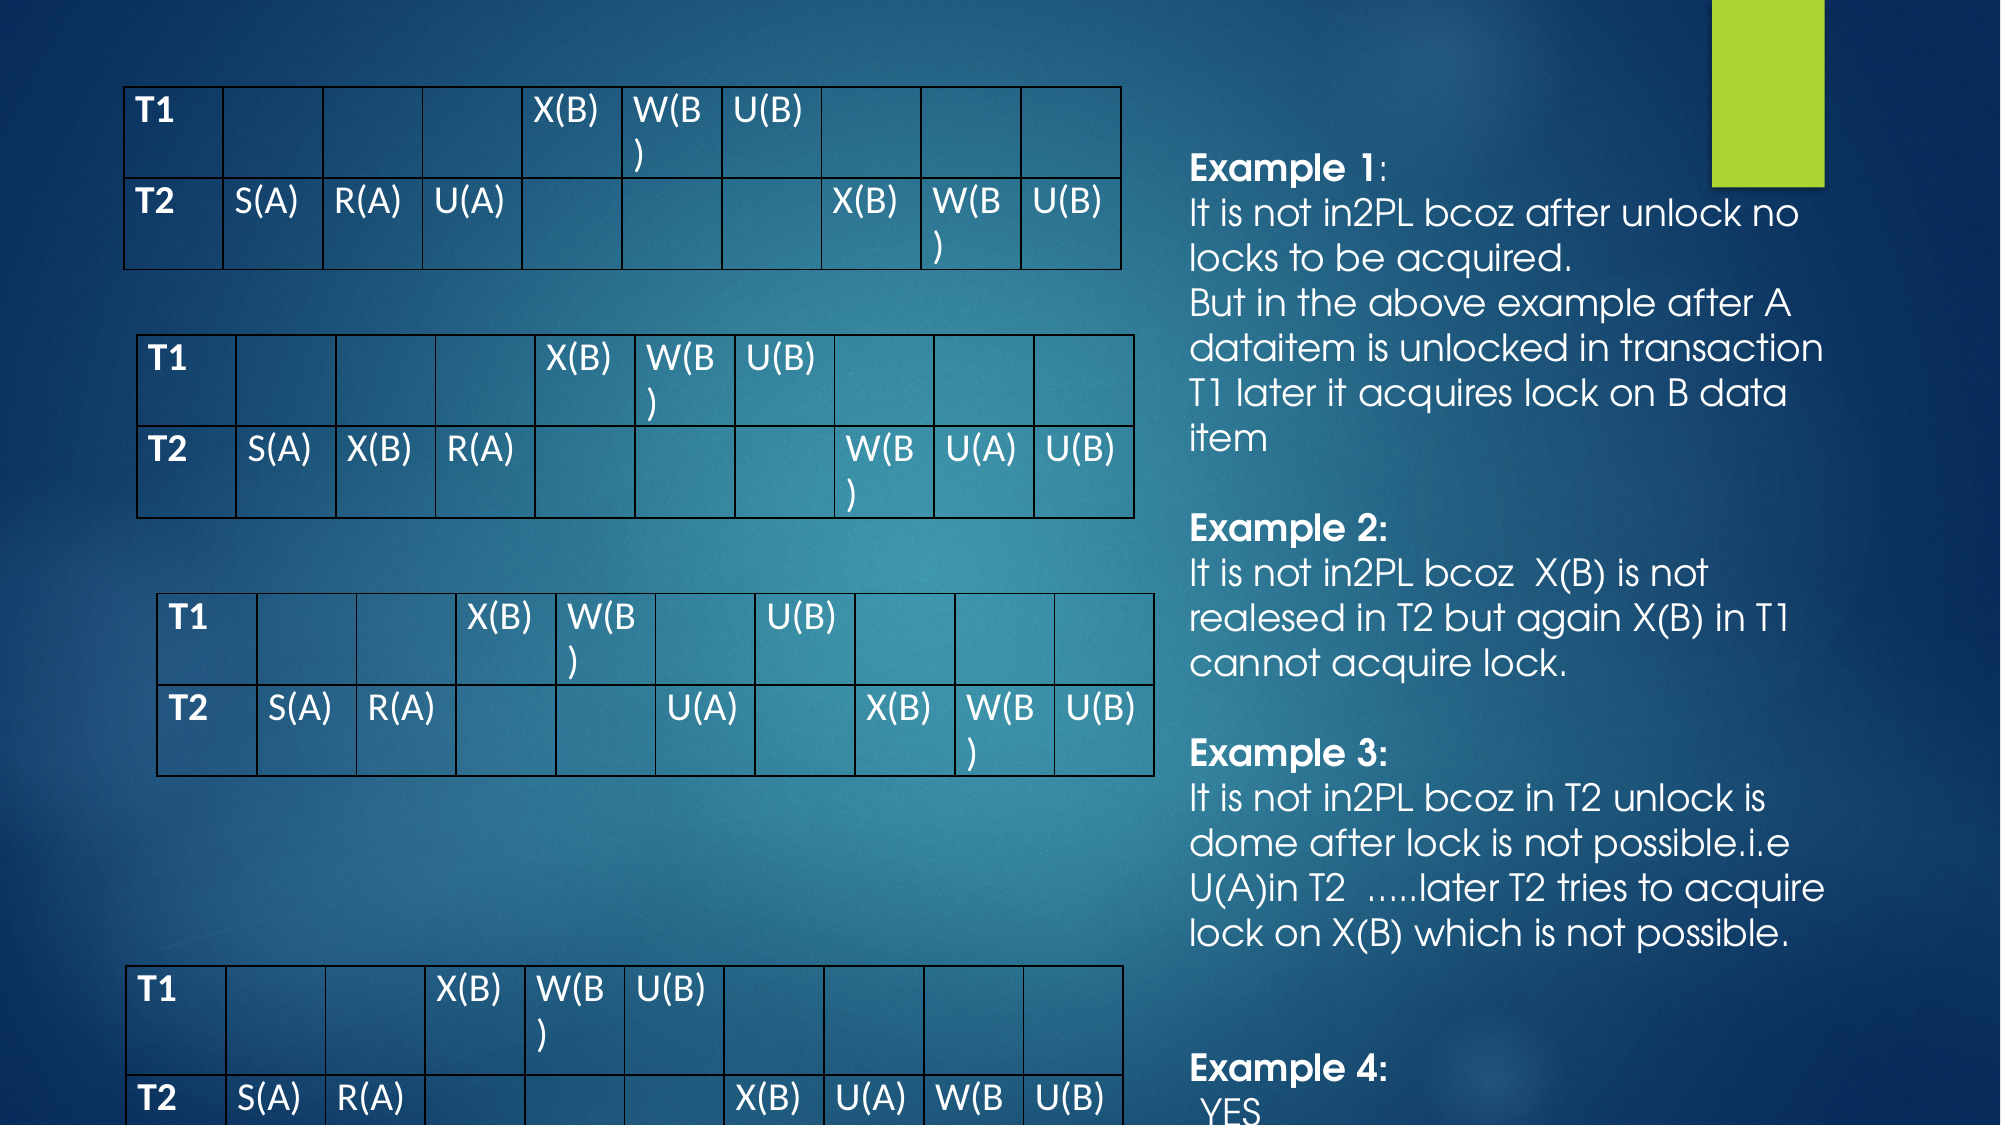

| T1 |  |  |  | X(B) | W(B) | U(B) |  |  |  |
| --- | --- | --- | --- | --- | --- | --- | --- | --- | --- |
| T2 | S(A) | R(A) | U(A) |  |  |  | X(B) | W(B) | U(B) |
Example 1:
It is not in2PL bcoz after unlock no locks to be acquired.
But in the above example after A dataitem is unlocked in transaction T1 later it acquires lock on B data item

Example 2:
It is not in2PL bcoz  X(B) is not realesed in T2 but again X(B) in T1 cannot acquire lock.

Example 3:
It is not in2PL bcoz in T2 unlock is dome after lock is not possible.i.e U(A)in T2  …..later T2 tries to acquire lock on X(B) which is not possible.

Example 4:
 YES

| T1 |  |  |  | X(B) | W(B) | U(B) |  |  |  |
| --- | --- | --- | --- | --- | --- | --- | --- | --- | --- |
| T2 | S(A) | X(B) | R(A) |  |  |  | W(B) | U(A) | U(B) |
| T1 |  |  | X(B) | W(B) |  | U(B) |  |  |  |
| --- | --- | --- | --- | --- | --- | --- | --- | --- | --- |
| T2 | S(A) | R(A) |  |  | U(A) |  | X(B) | W(B) | U(B) |
| T1 |  |  | X(B) | W(B) | U(B) |  |  |  |  |
| --- | --- | --- | --- | --- | --- | --- | --- | --- | --- |
| T2 | S(A) | R(A) |  |  |  | X(B) | U(A) | W(B) | U(B) |